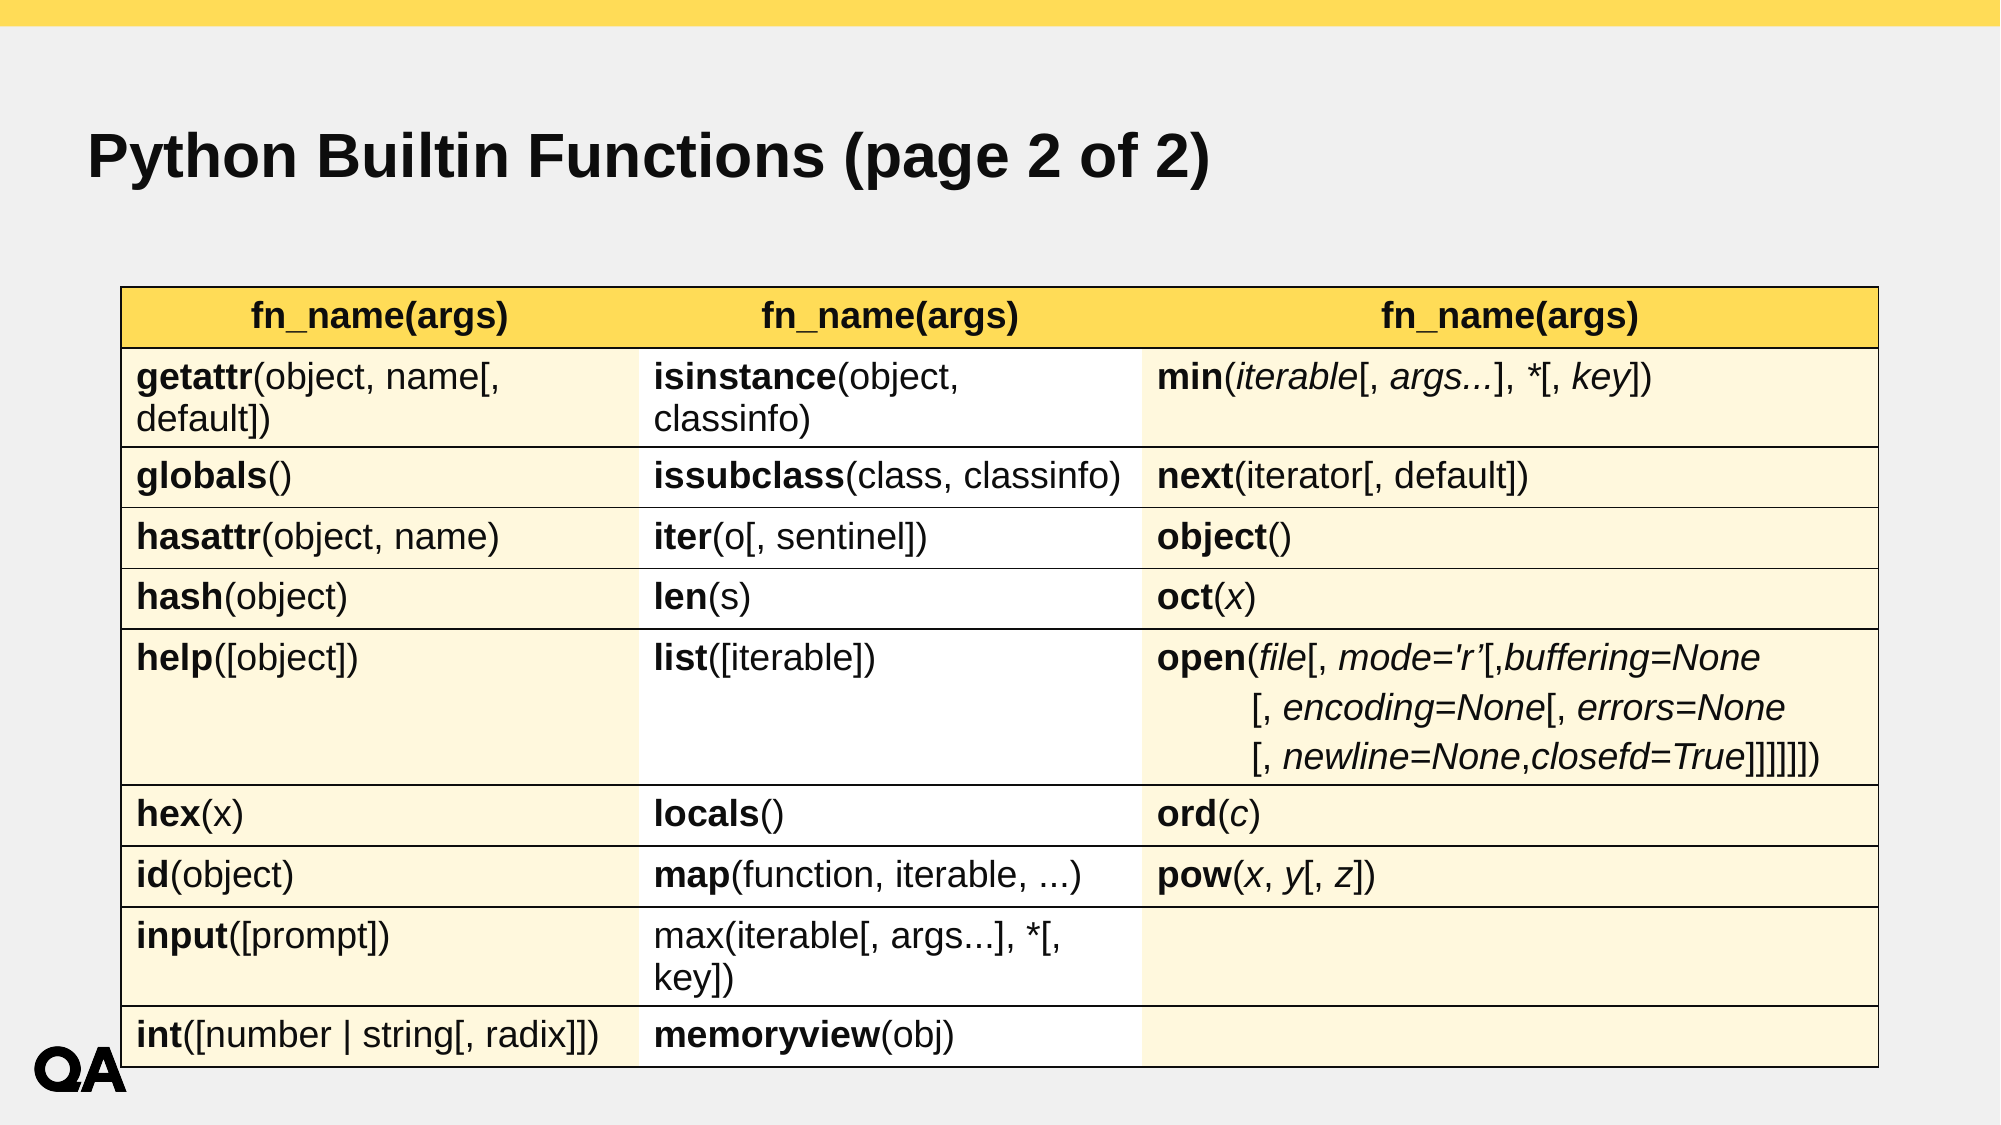

# Python Builtin Functions (page 2 of 2)
| fn\_name(args) | fn\_name(args) | fn\_name(args) |
| --- | --- | --- |
| getattr(object, name[, default]) | isinstance(object, classinfo) | min(iterable[, args...], \*[, key]) |
| globals() | issubclass(class, classinfo) | next(iterator[, default]) |
| hasattr(object, name) | iter(o[, sentinel]) | object() |
| hash(object) | len(s) | oct(x) |
| help([object]) | list([iterable]) | open(file[, mode='r’[,buffering=None [, encoding=None[, errors=None [, newline=None,closefd=True]]]]]]) |
| hex(x) | locals() | ord(c) |
| id(object) | map(function, iterable, ...) | pow(x, y[, z]) |
| input([prompt]) | max(iterable[, args...], \*[, key]) |  |
| int([number | string[, radix]]) | memoryview(obj) |  |